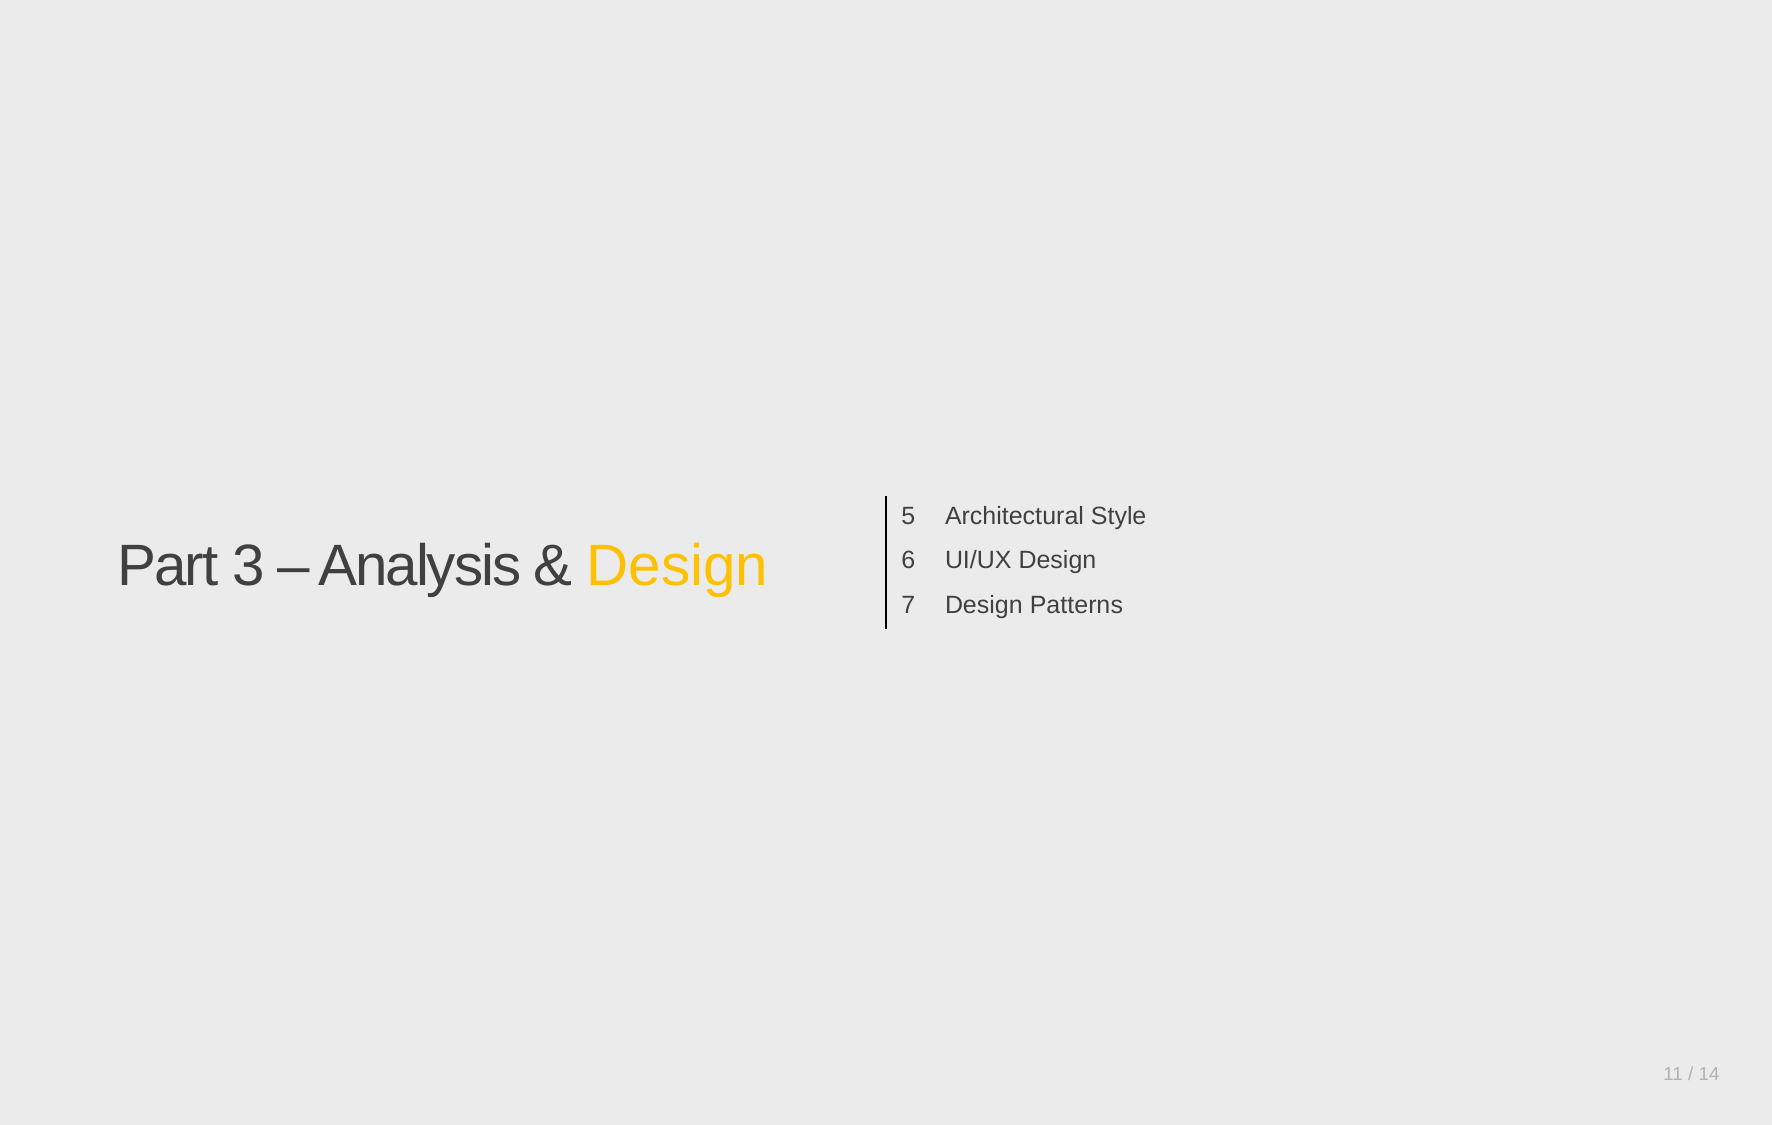

| 5 | Architectural Style |
| --- | --- |
| 6 | UI/UX Design |
| 7 | Design Patterns |
Part 3 – Analysis & Design
11 / 14